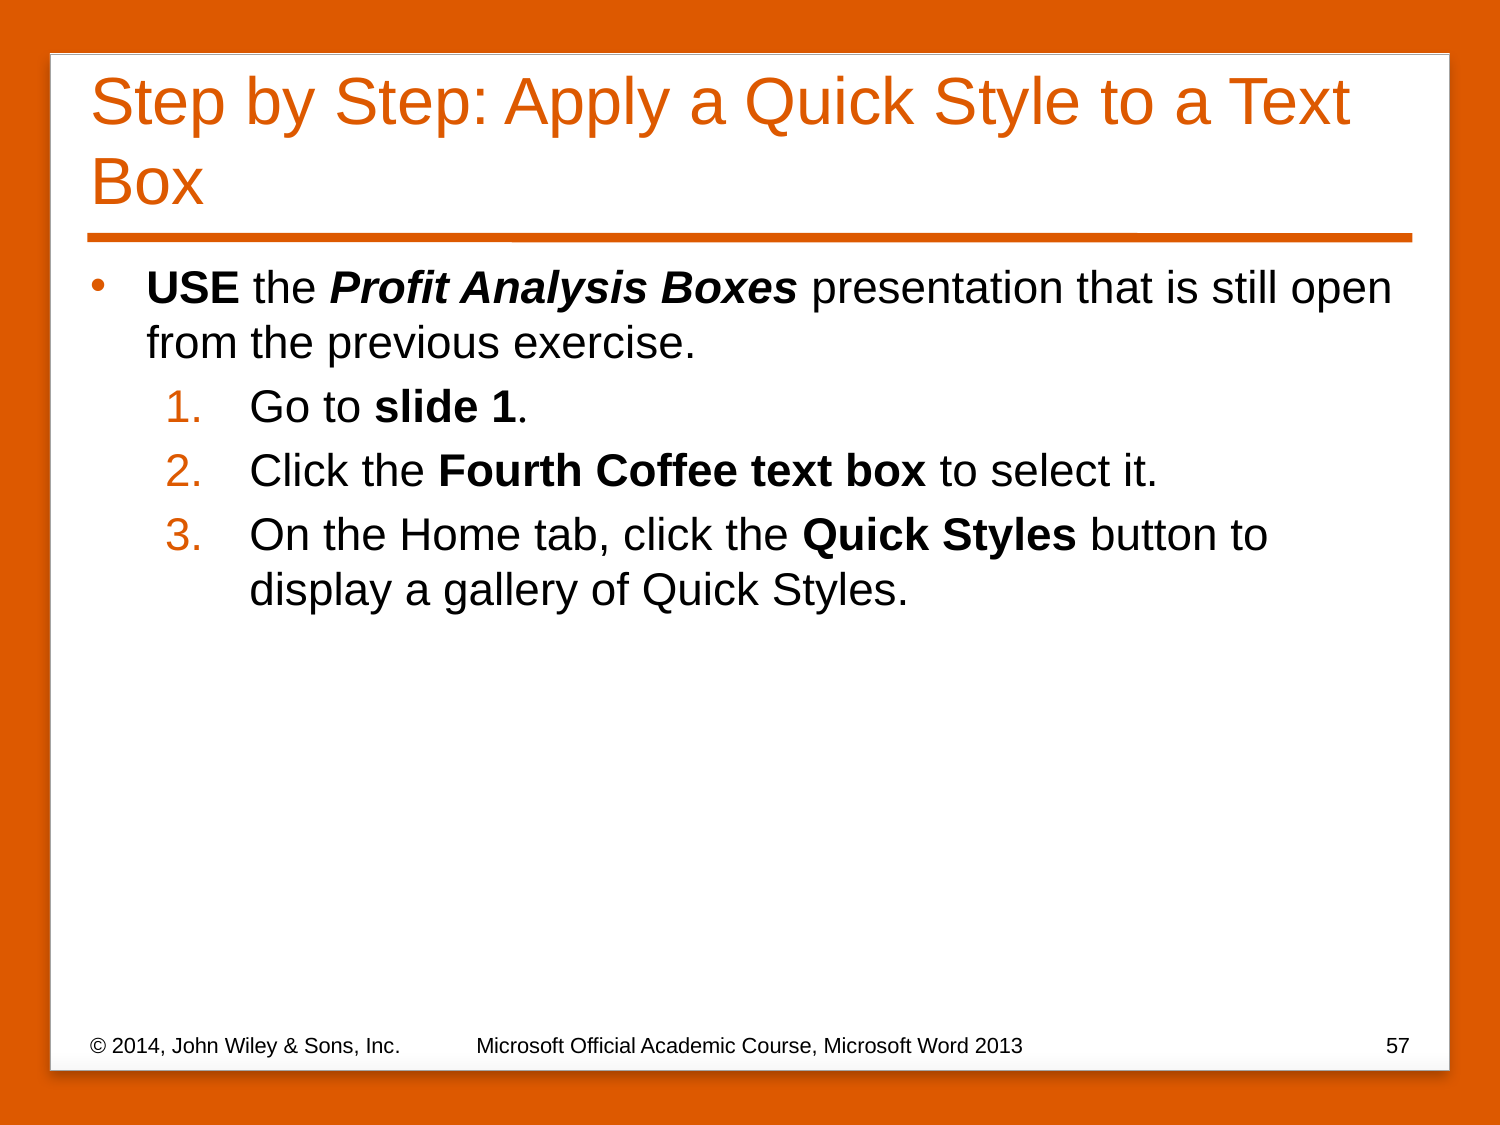

# Step by Step: Apply a Quick Style to a Text Box
USE the Profit Analysis Boxes presentation that is still open from the previous exercise.
Go to slide 1.
Click the Fourth Coffee text box to select it.
On the Home tab, click the Quick Styles button to display a gallery of Quick Styles.
© 2014, John Wiley & Sons, Inc.
Microsoft Official Academic Course, Microsoft Word 2013
57